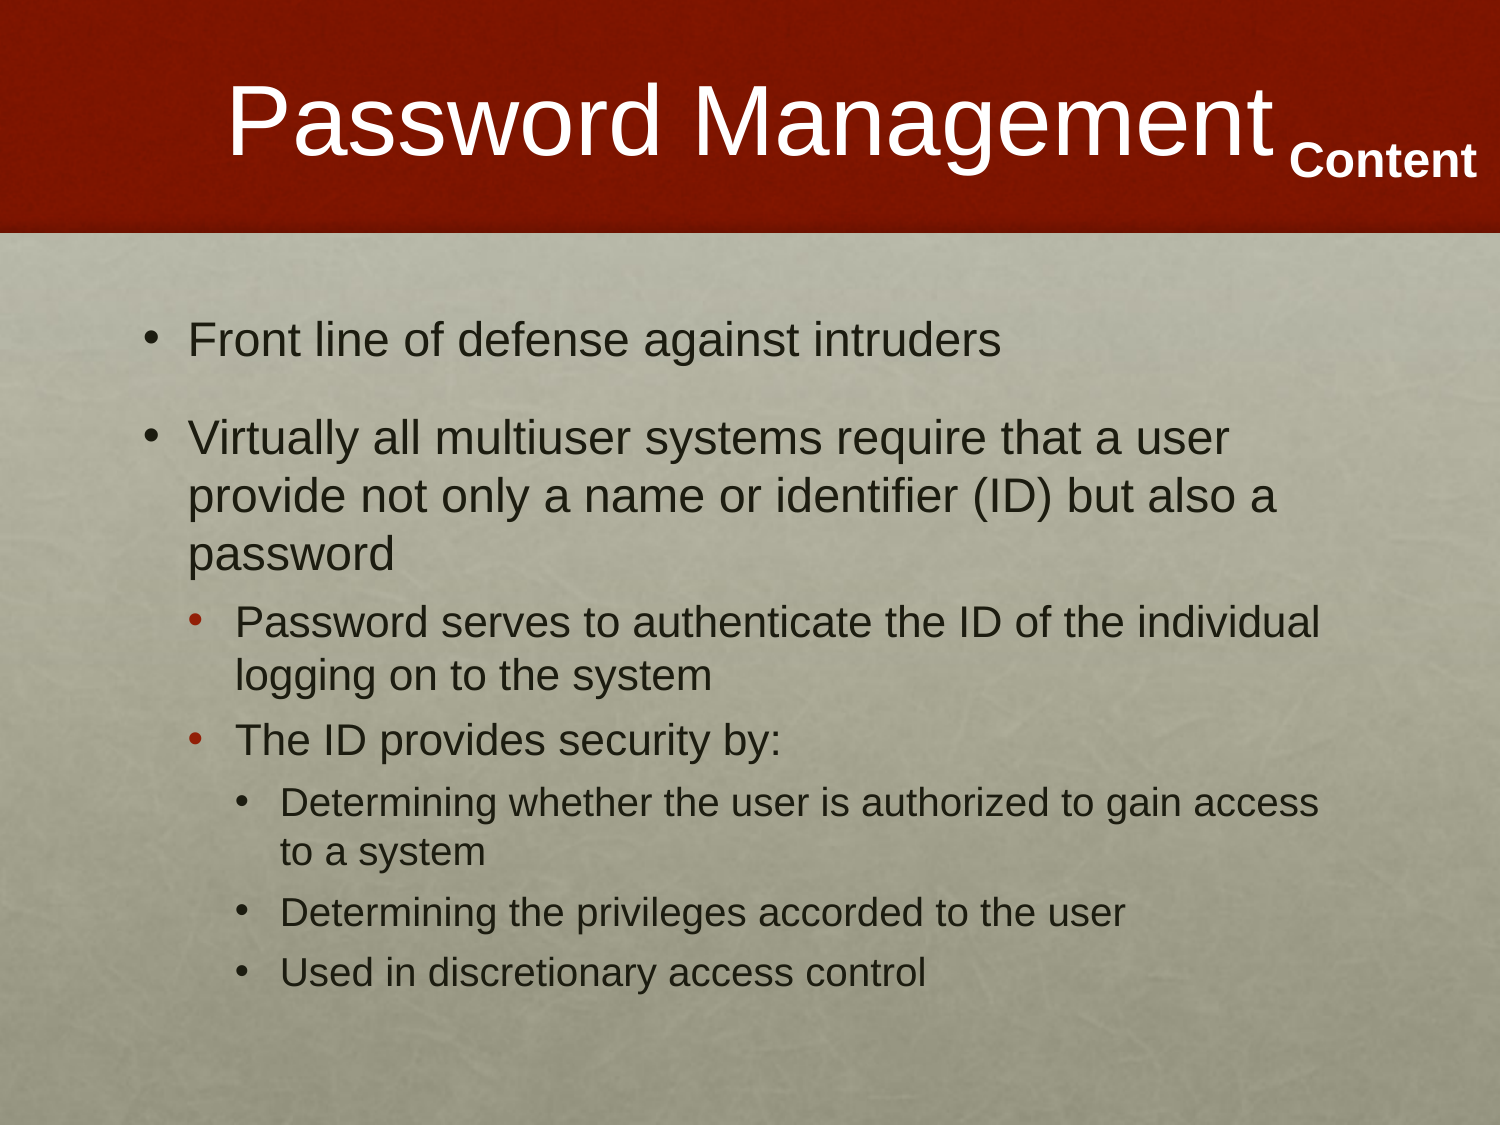

# Password Management
Front line of defense against intruders
Virtually all multiuser systems require that a user provide not only a name or identifier (ID) but also a password
Password serves to authenticate the ID of the individual logging on to the system
The ID provides security by:
Determining whether the user is authorized to gain access to a system
Determining the privileges accorded to the user
Used in discretionary access control